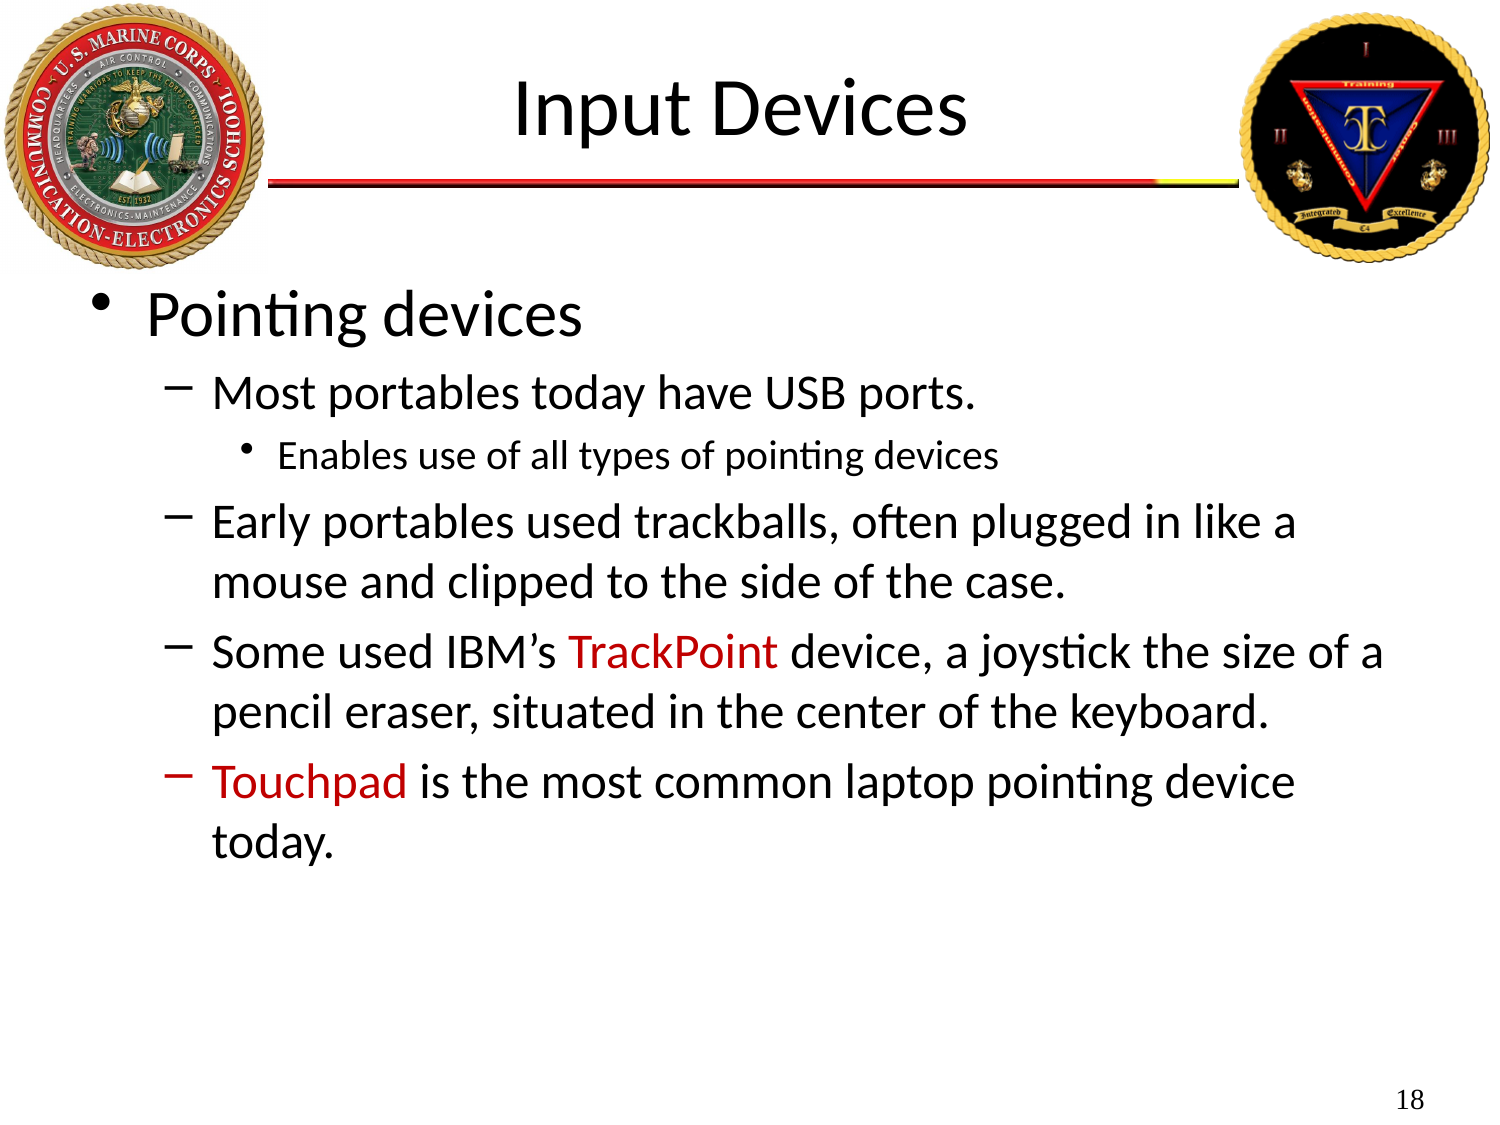

# Input Devices
Pointing devices
Most portables today have USB ports.
Enables use of all types of pointing devices
Early portables used trackballs, often plugged in like a mouse and clipped to the side of the case.
Some used IBM’s TrackPoint device, a joystick the size of a pencil eraser, situated in the center of the keyboard.
Touchpad is the most common laptop pointing device today.